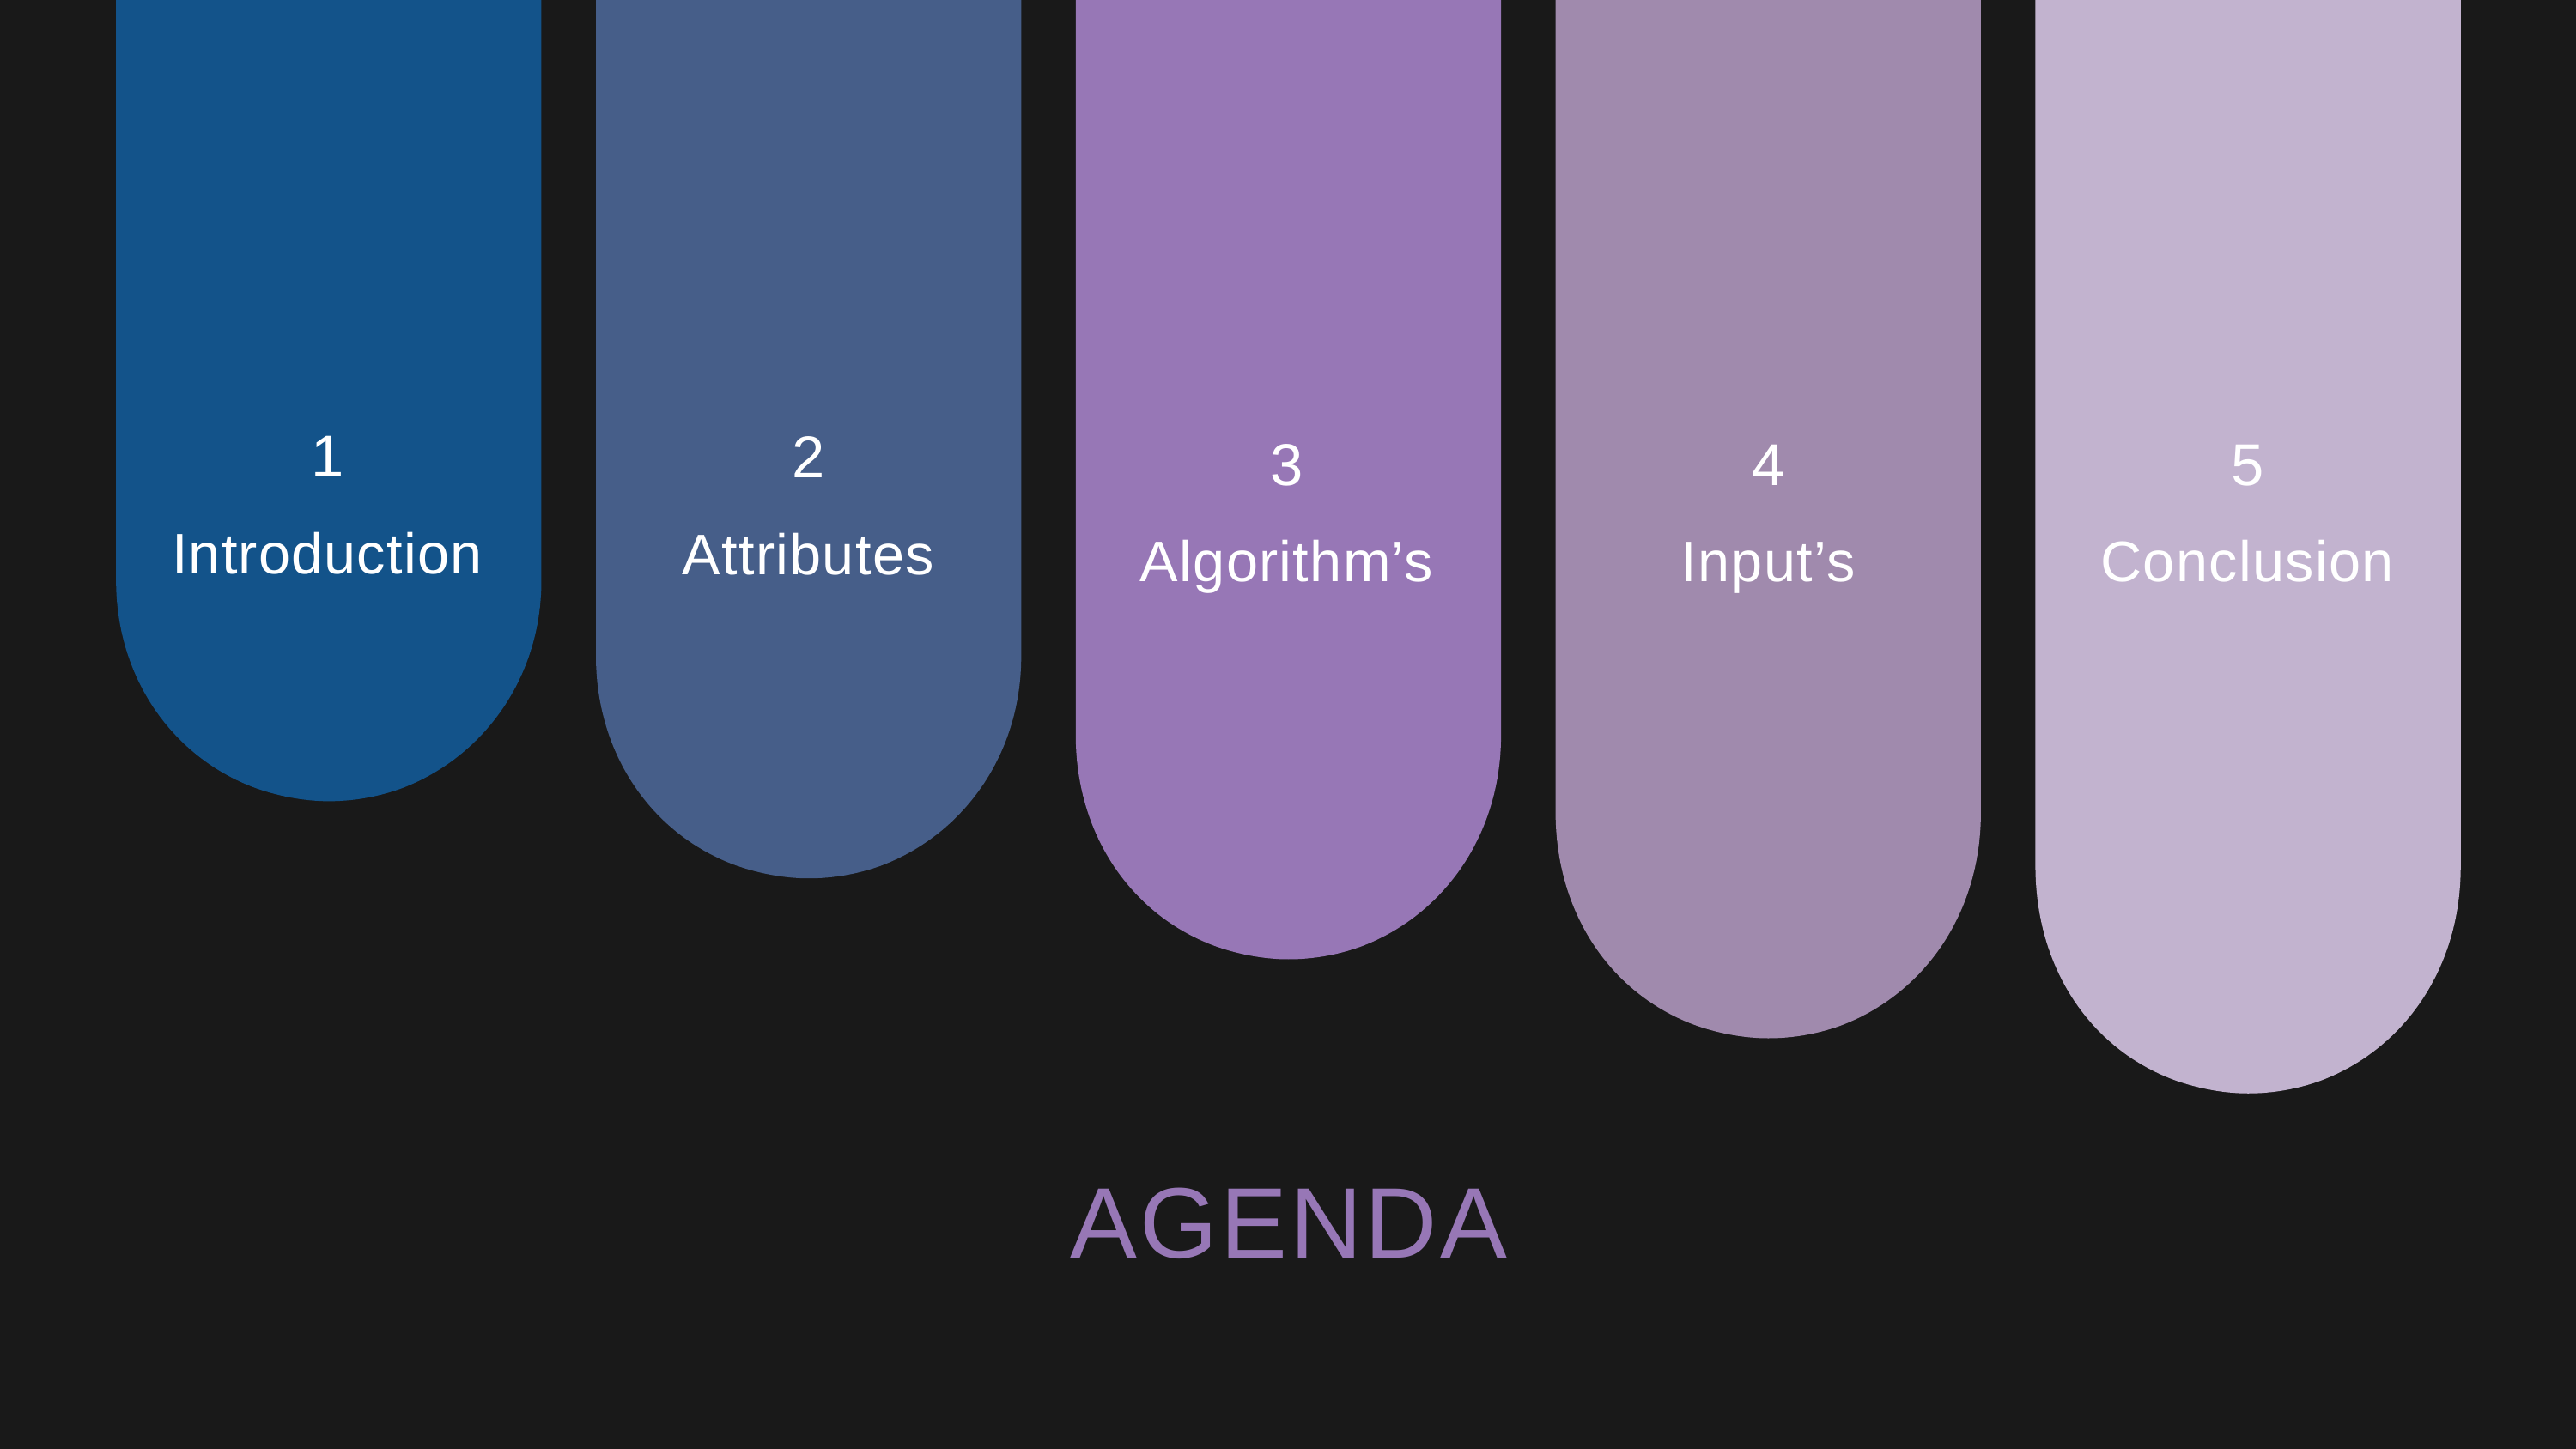

1
Introduction
2
Attributes
3
Algorithm’s
4
Input’s
5
Conclusion
AGENDA